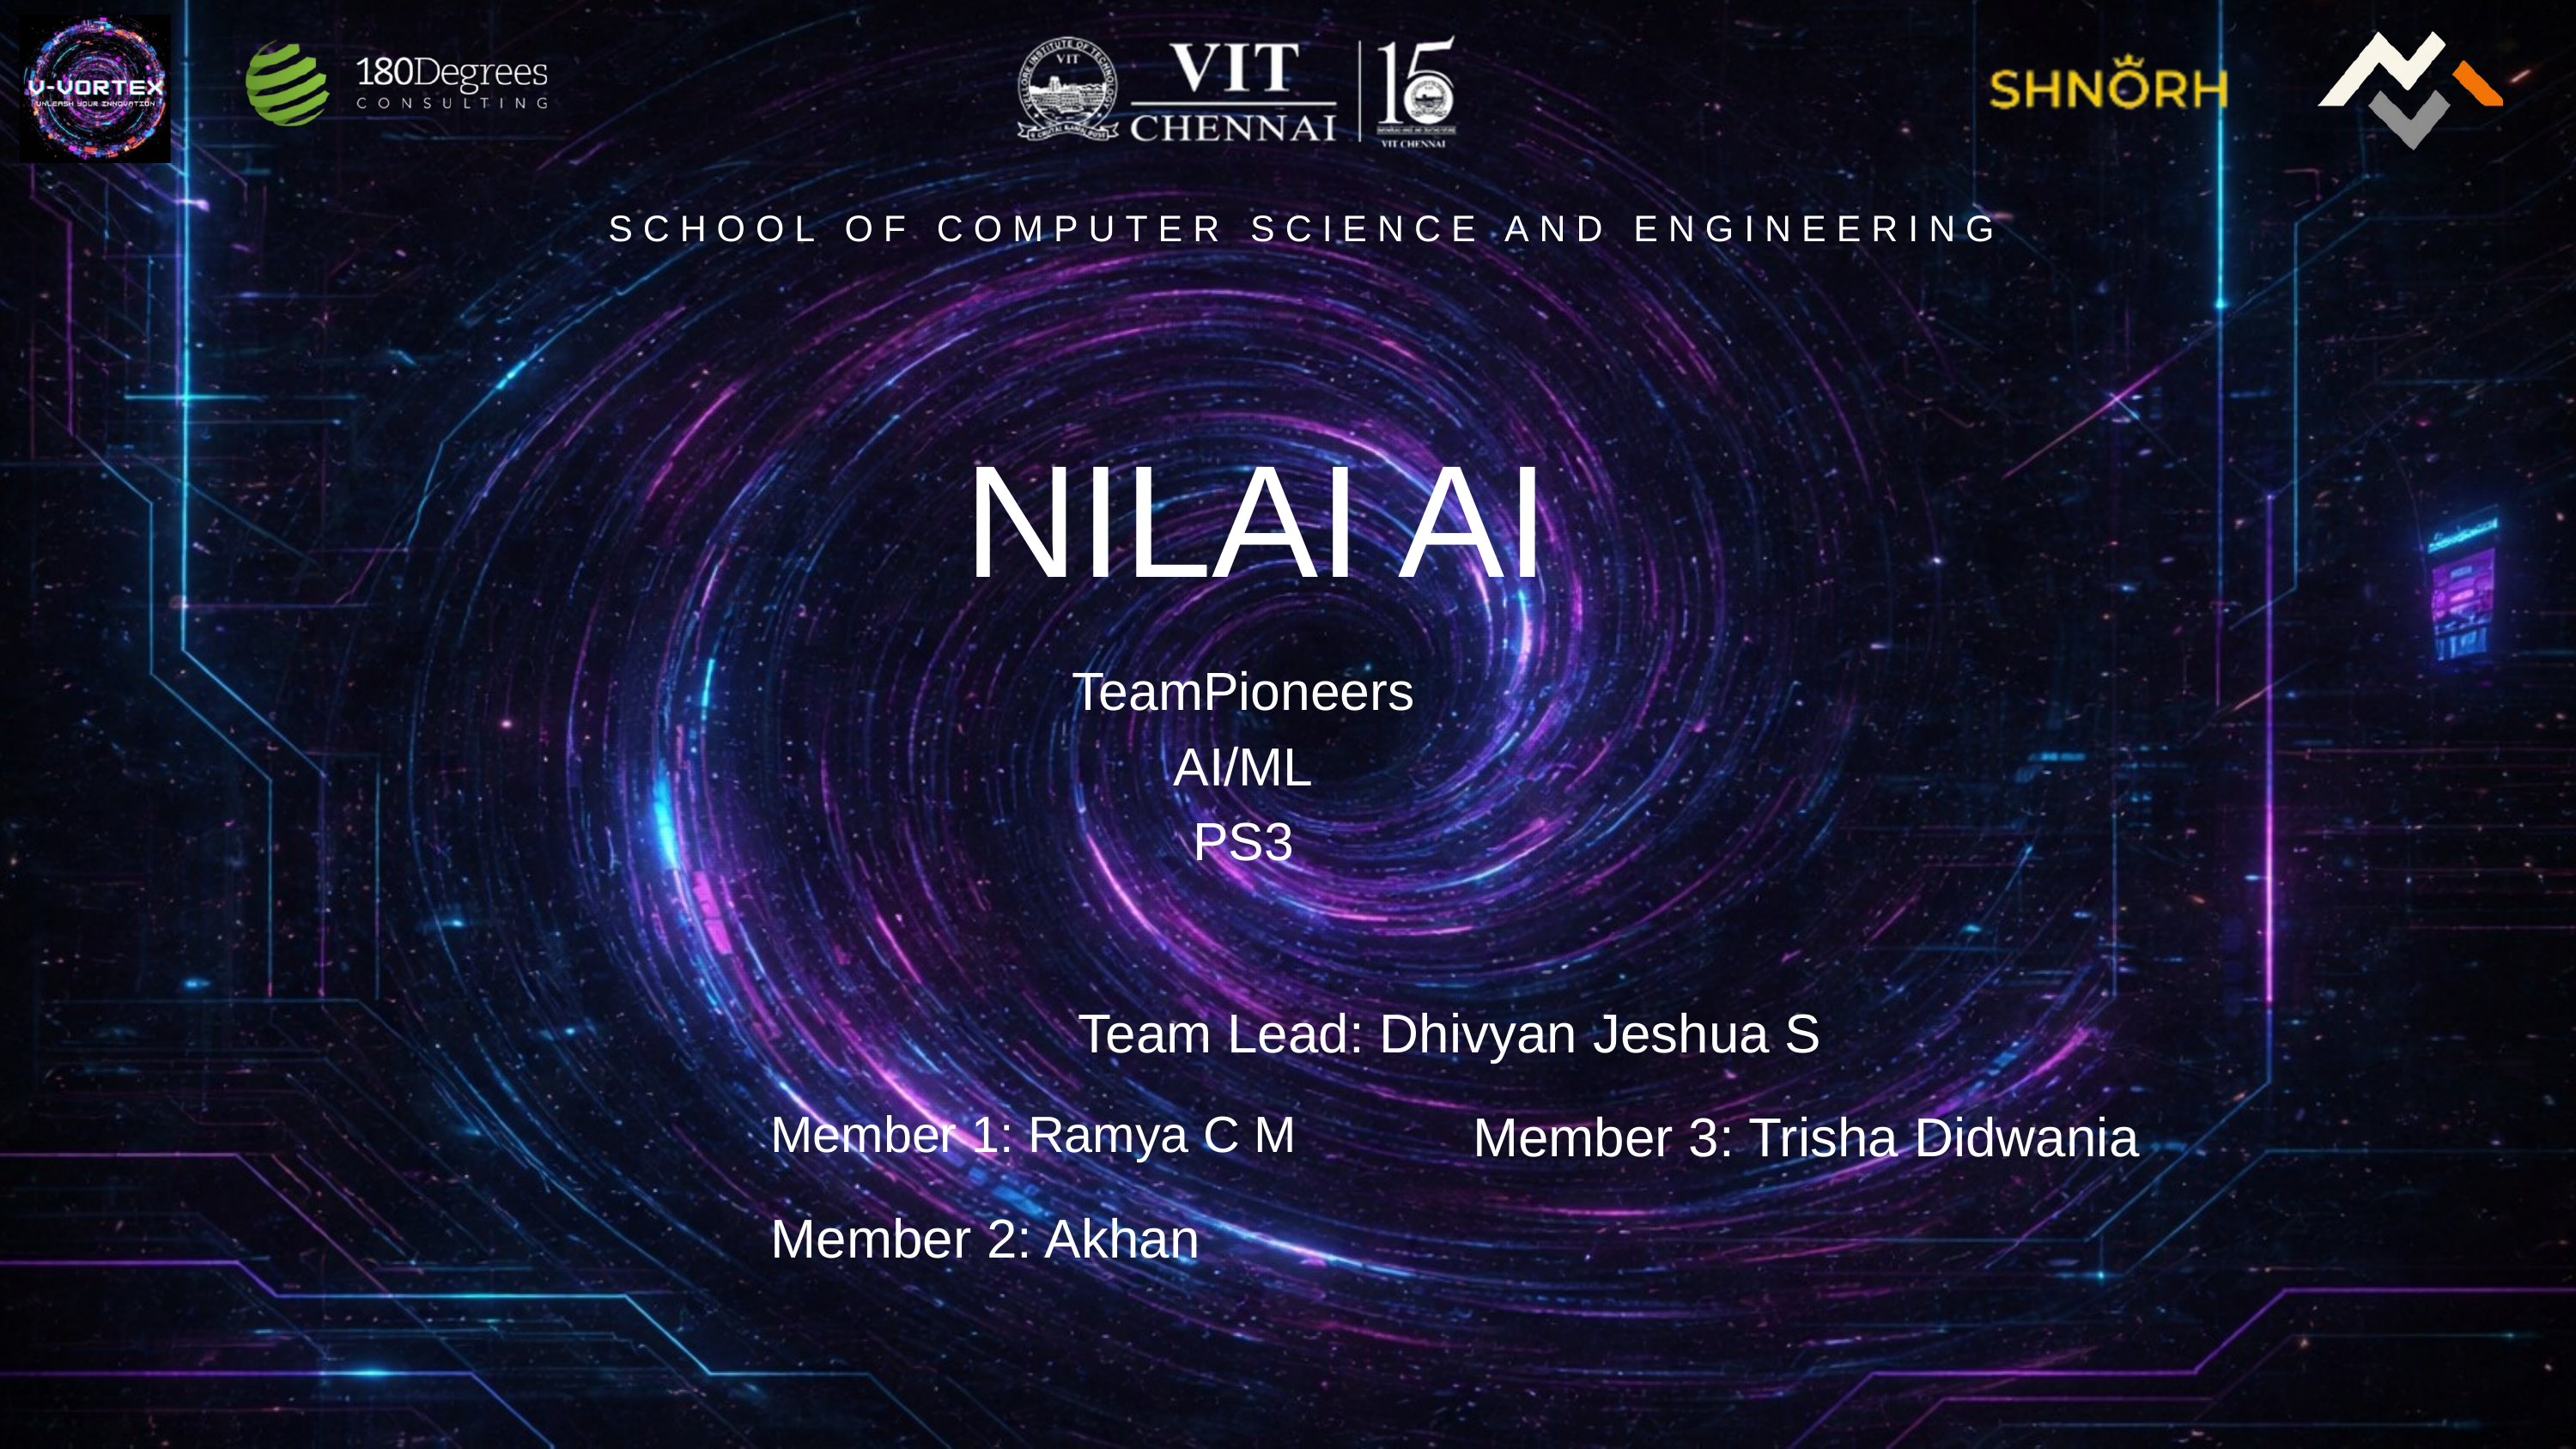

SCHOOL OF COMPUTER SCIENCE AND ENGINEERING

NILAI AI
TeamPioneers
AI/ML
PS3

Team Lead: Dhivyan Jeshua S
Member 3: Trisha Didwania
Member 1: Ramya C M

Member 2: Akhan